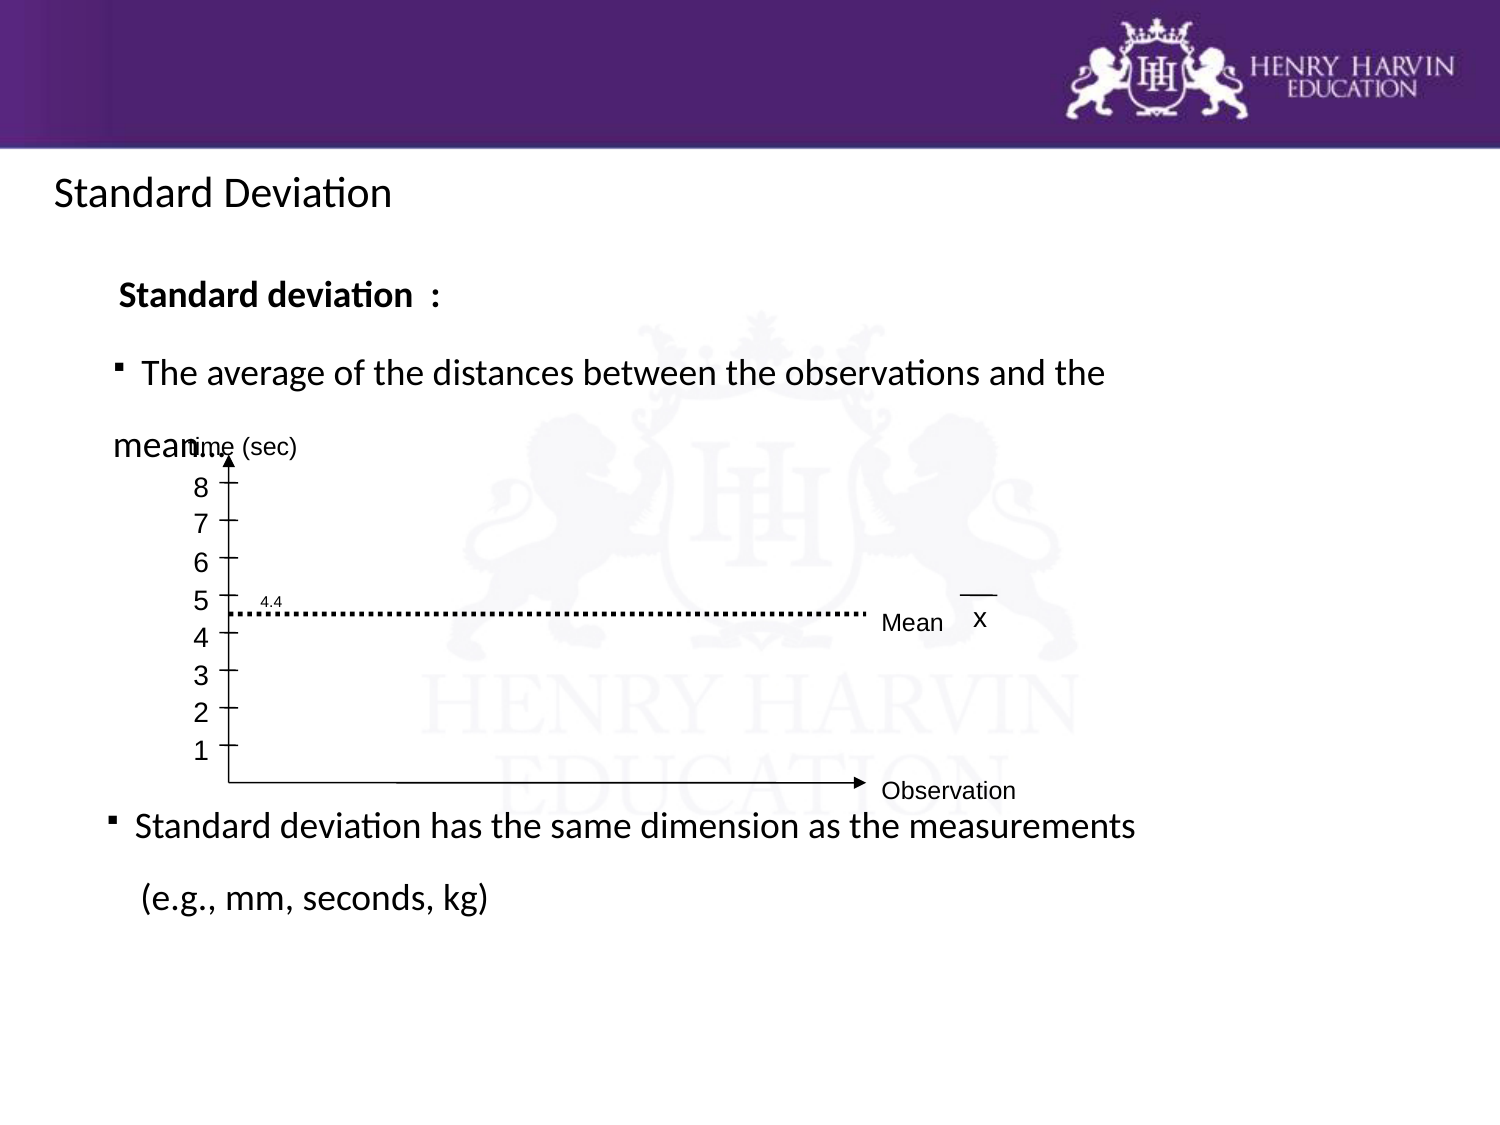

# Standard Deviation
Standard deviation  :
  The average of the distances between the observations and the mean…
time (sec)
8

7

6

5

x
4.4
Mean
4

3

2

1

Observation

  Standard deviation has the same dimension as the measurements
    (e.g., mm, seconds, kg)